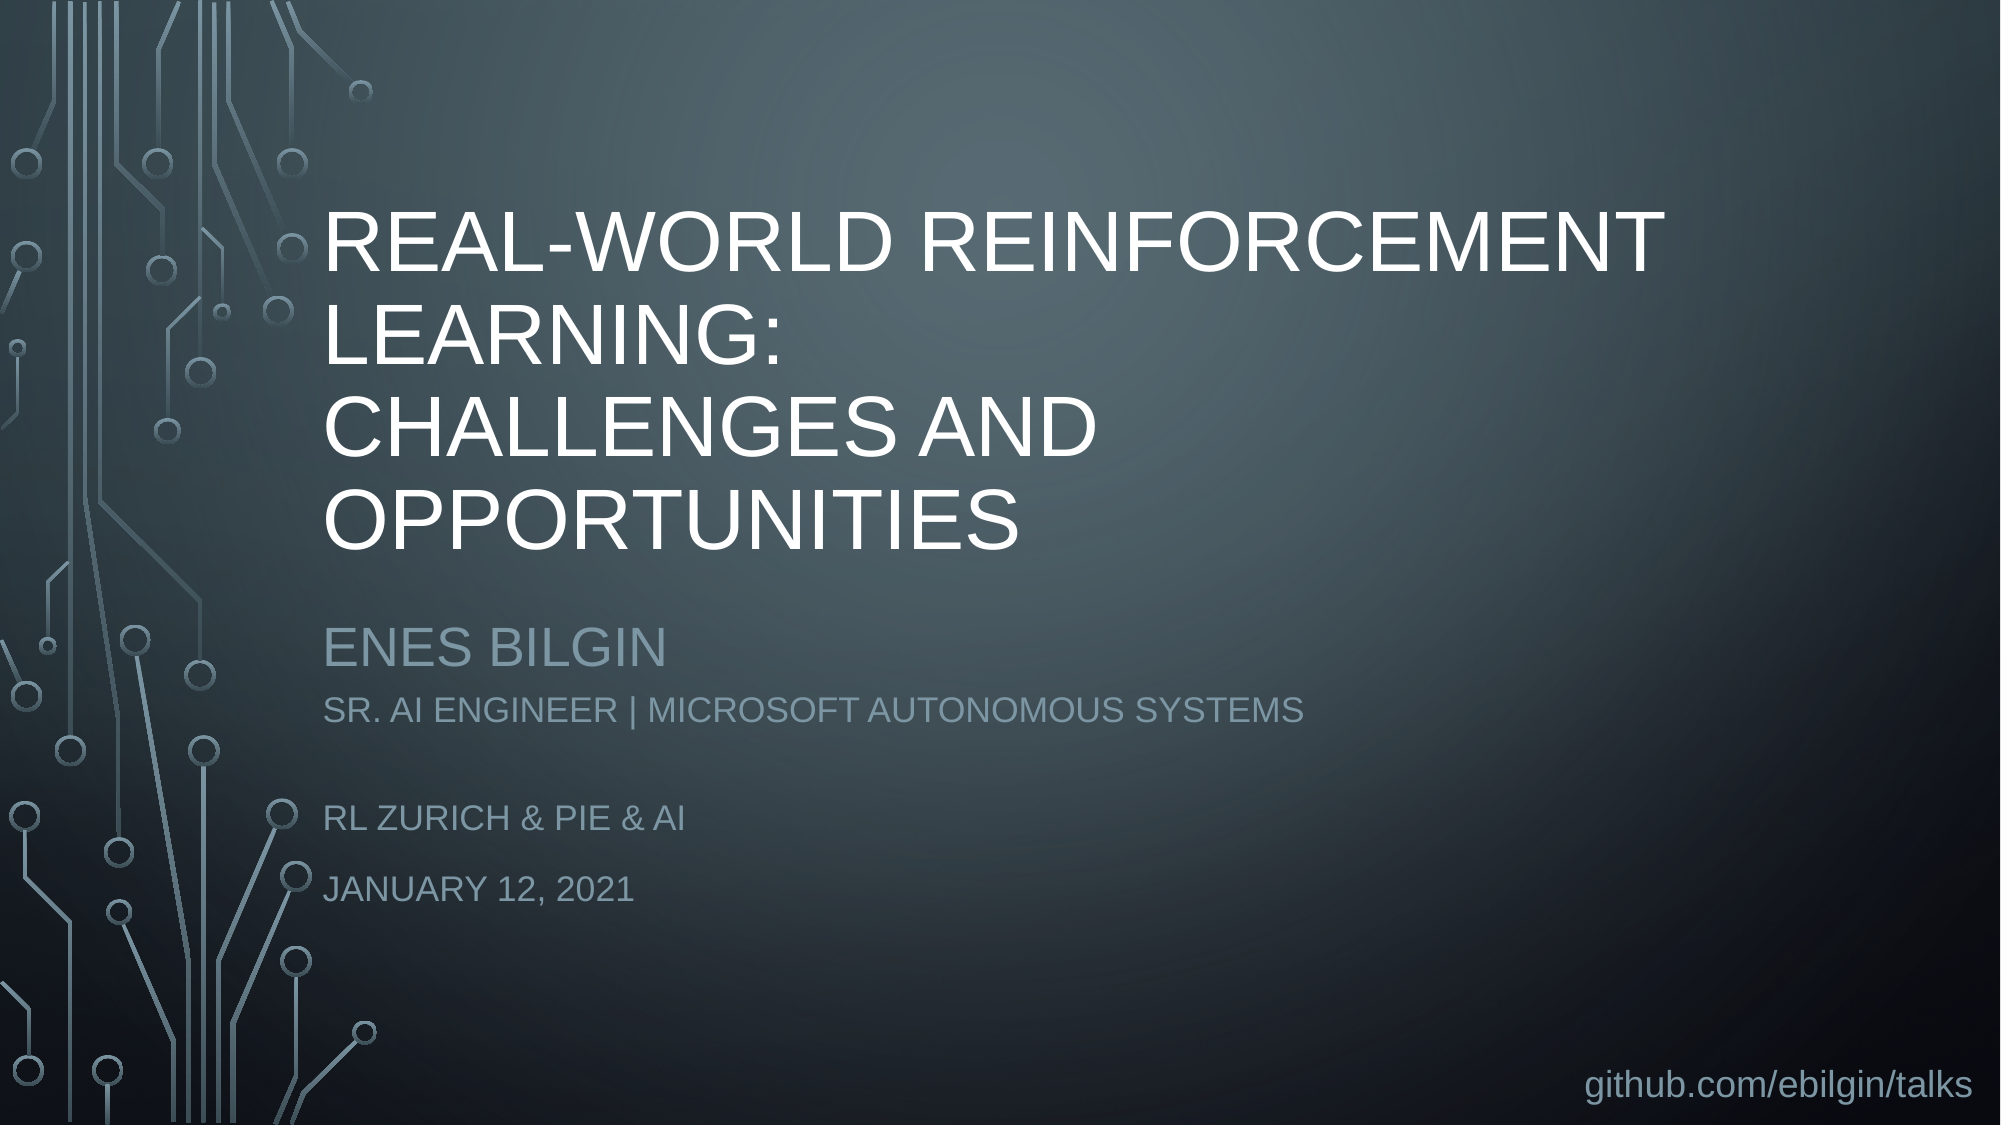

# Real-World Reinforcement Learning: Challenges and Opportunities
Enes Bilgin
Sr. AI Engineer | Microsoft Autonomous Systems
RL Zurich & Pie & AI
January 12, 2021
github.com/ebilgin/talks